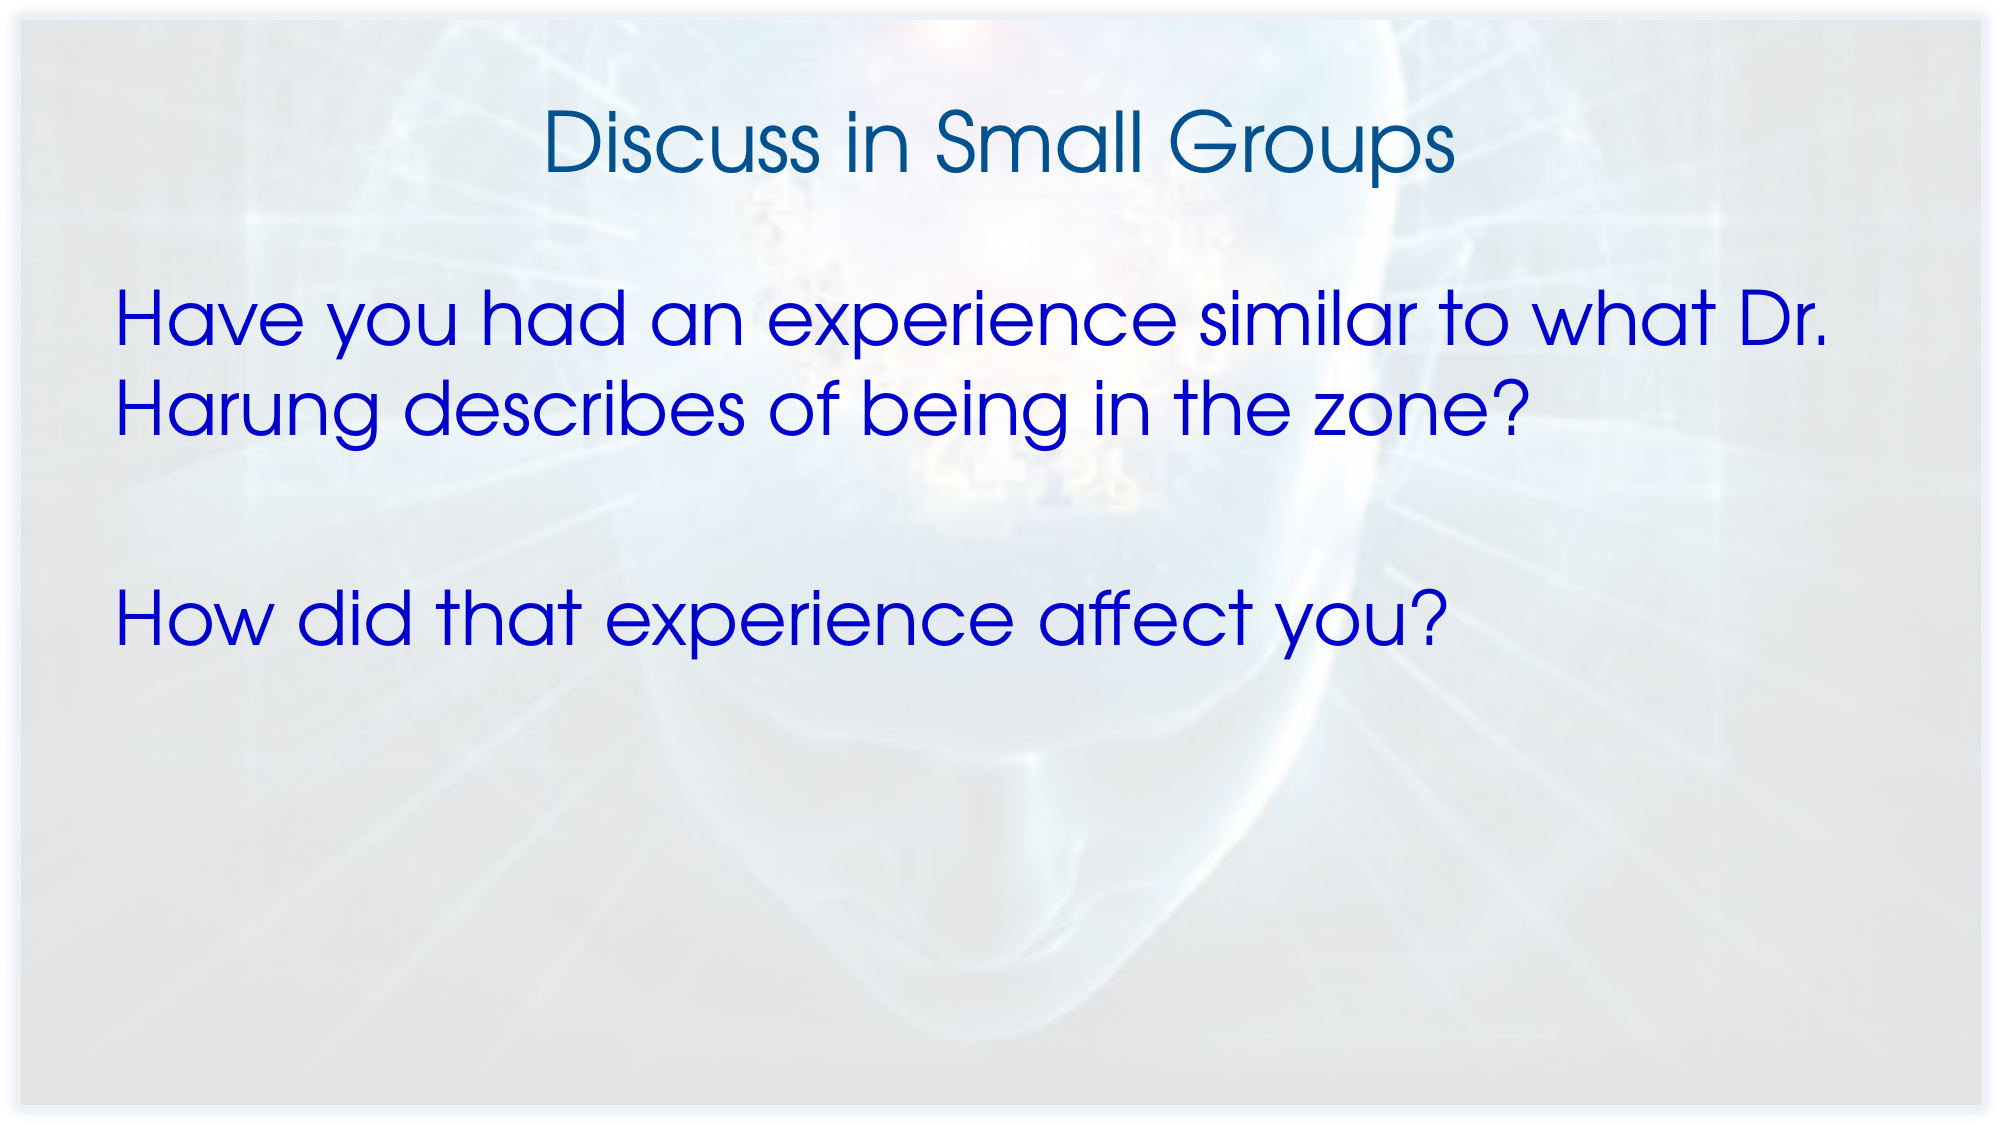

# Discuss in Small Groups
Have you had an experience similar to what Dr. Harung describes of being in the zone?

How did that experience affect you?